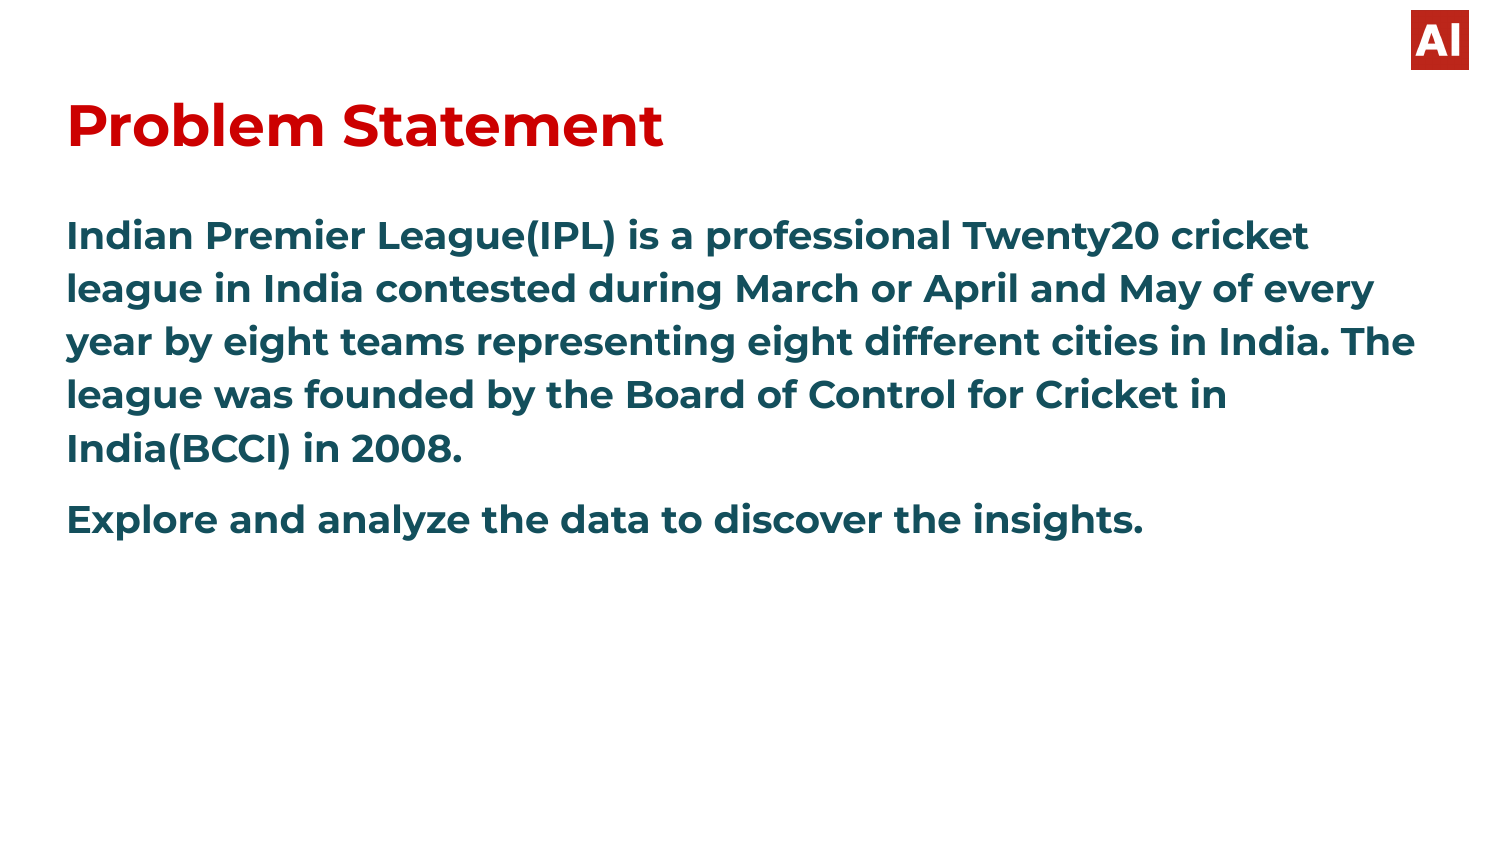

# Problem Statement
Indian Premier League(IPL) is a professional Twenty20 cricket league in India contested during March or April and May of every year by eight teams representing eight different cities in India. The league was founded by the Board of Control for Cricket in India(BCCI) in 2008.
Explore and analyze the data to discover the insights.